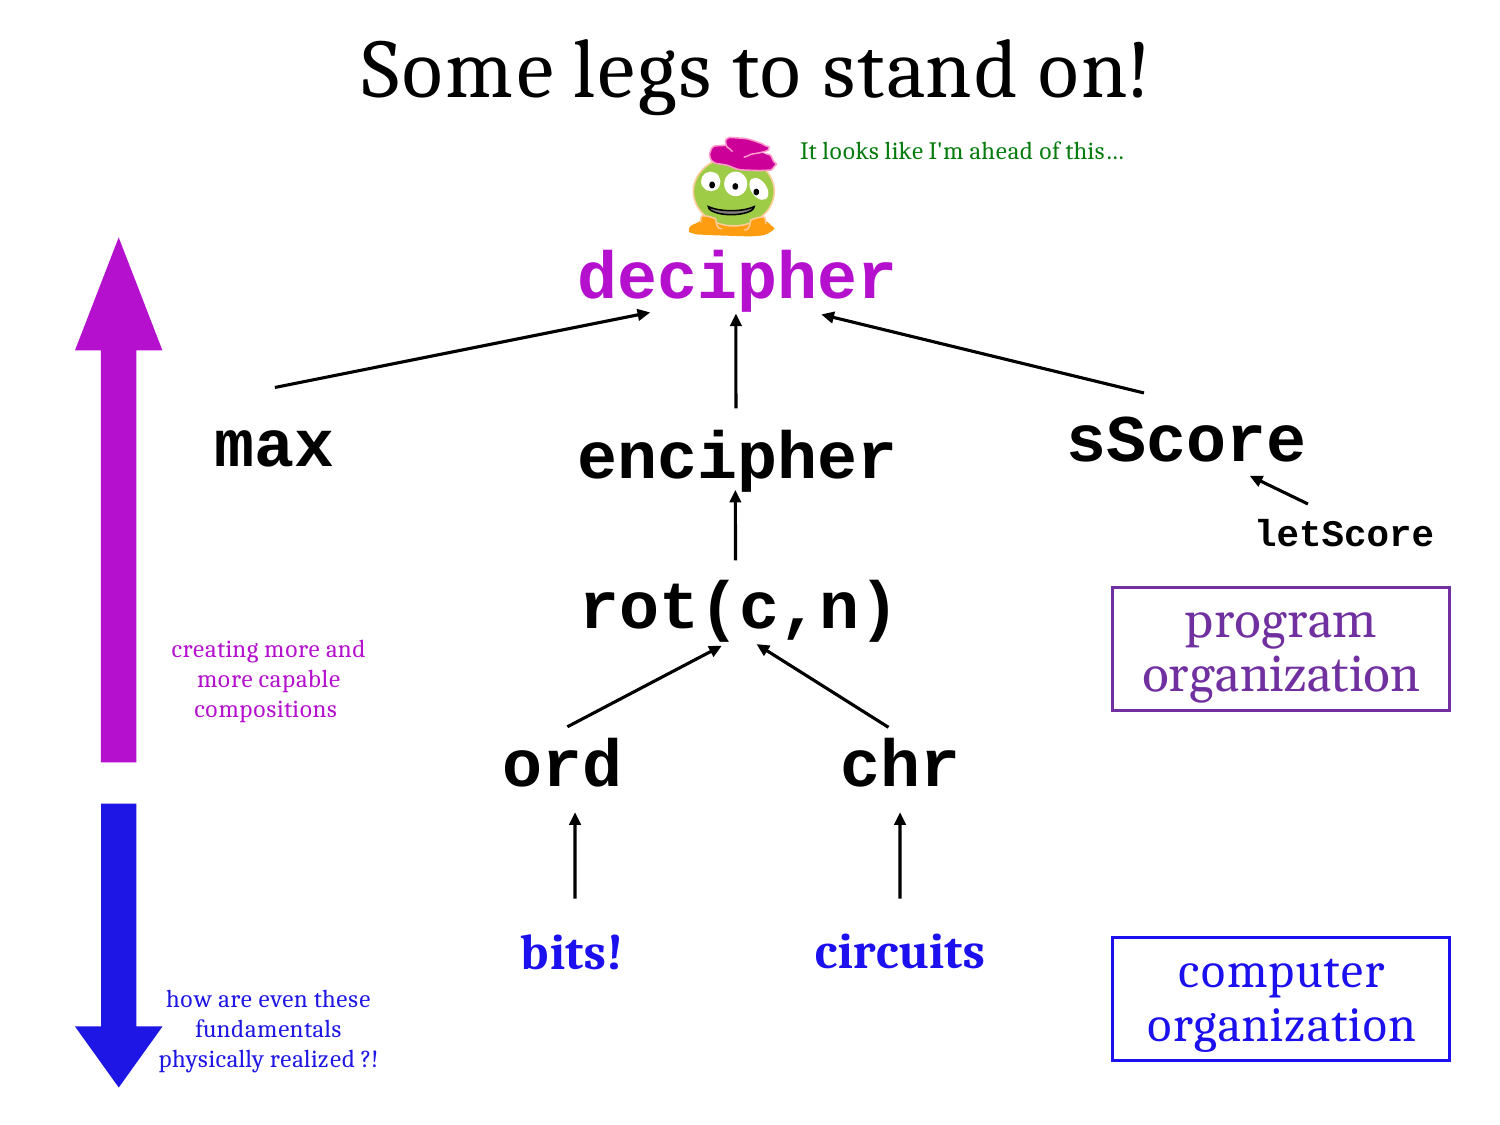

Some legs to stand on!
It looks like I'm ahead of this…

decipher

sScore
max
encipher

letScore
rot(c,n)
program organization
creating more and more capable compositions

ord
chr

circuits
bits!
computer organization
how are even these fundamentals physically realized ?!